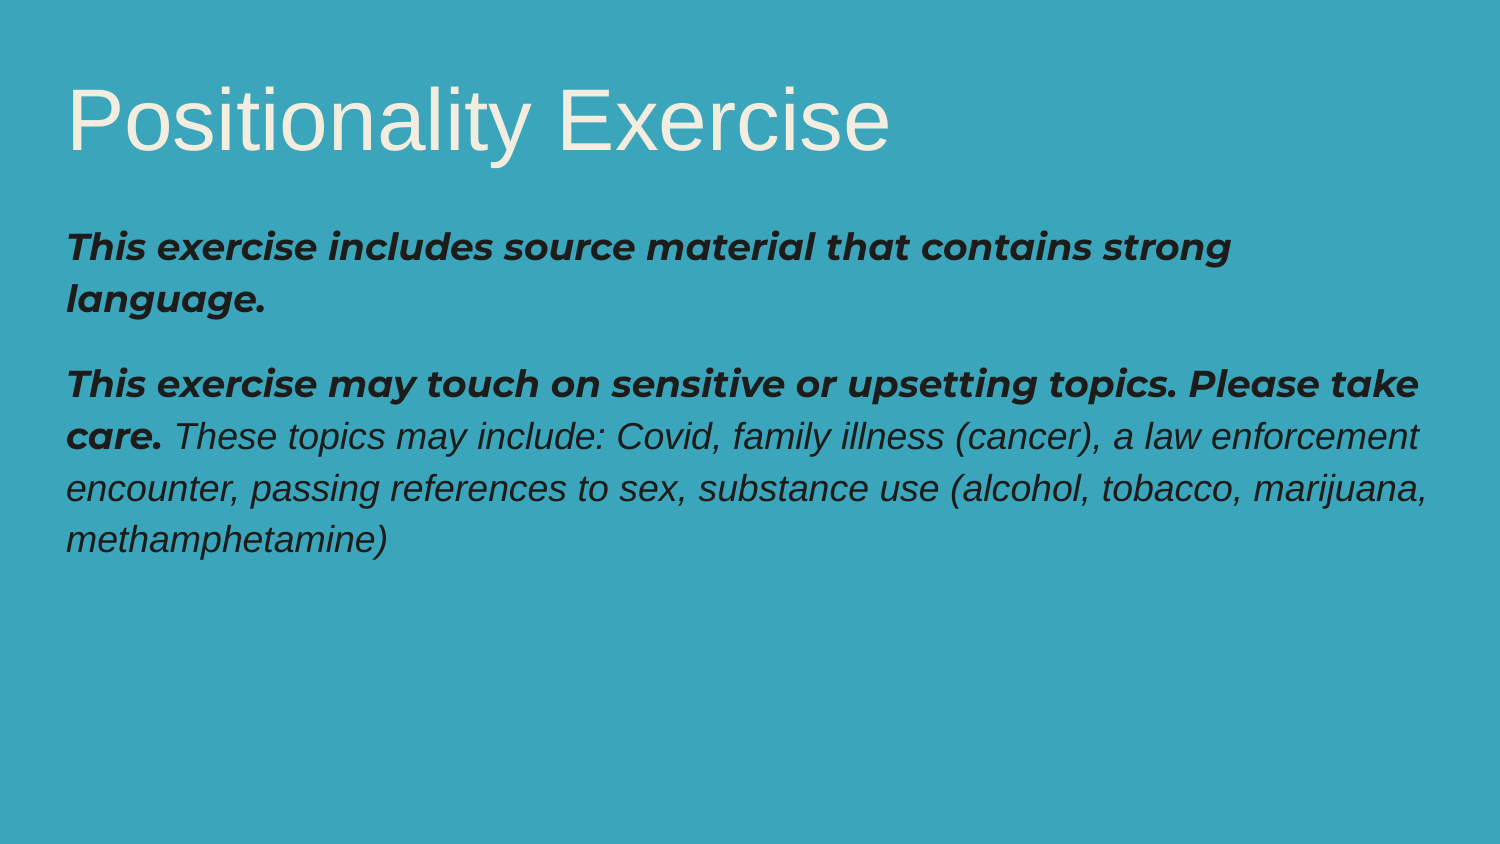

# Positionality Exercise
This exercise includes source material that contains strong language.
This exercise may touch on sensitive or upsetting topics. Please take care. These topics may include: Covid, family illness (cancer), a law enforcement encounter, passing references to sex, substance use (alcohol, tobacco, marijuana, methamphetamine)